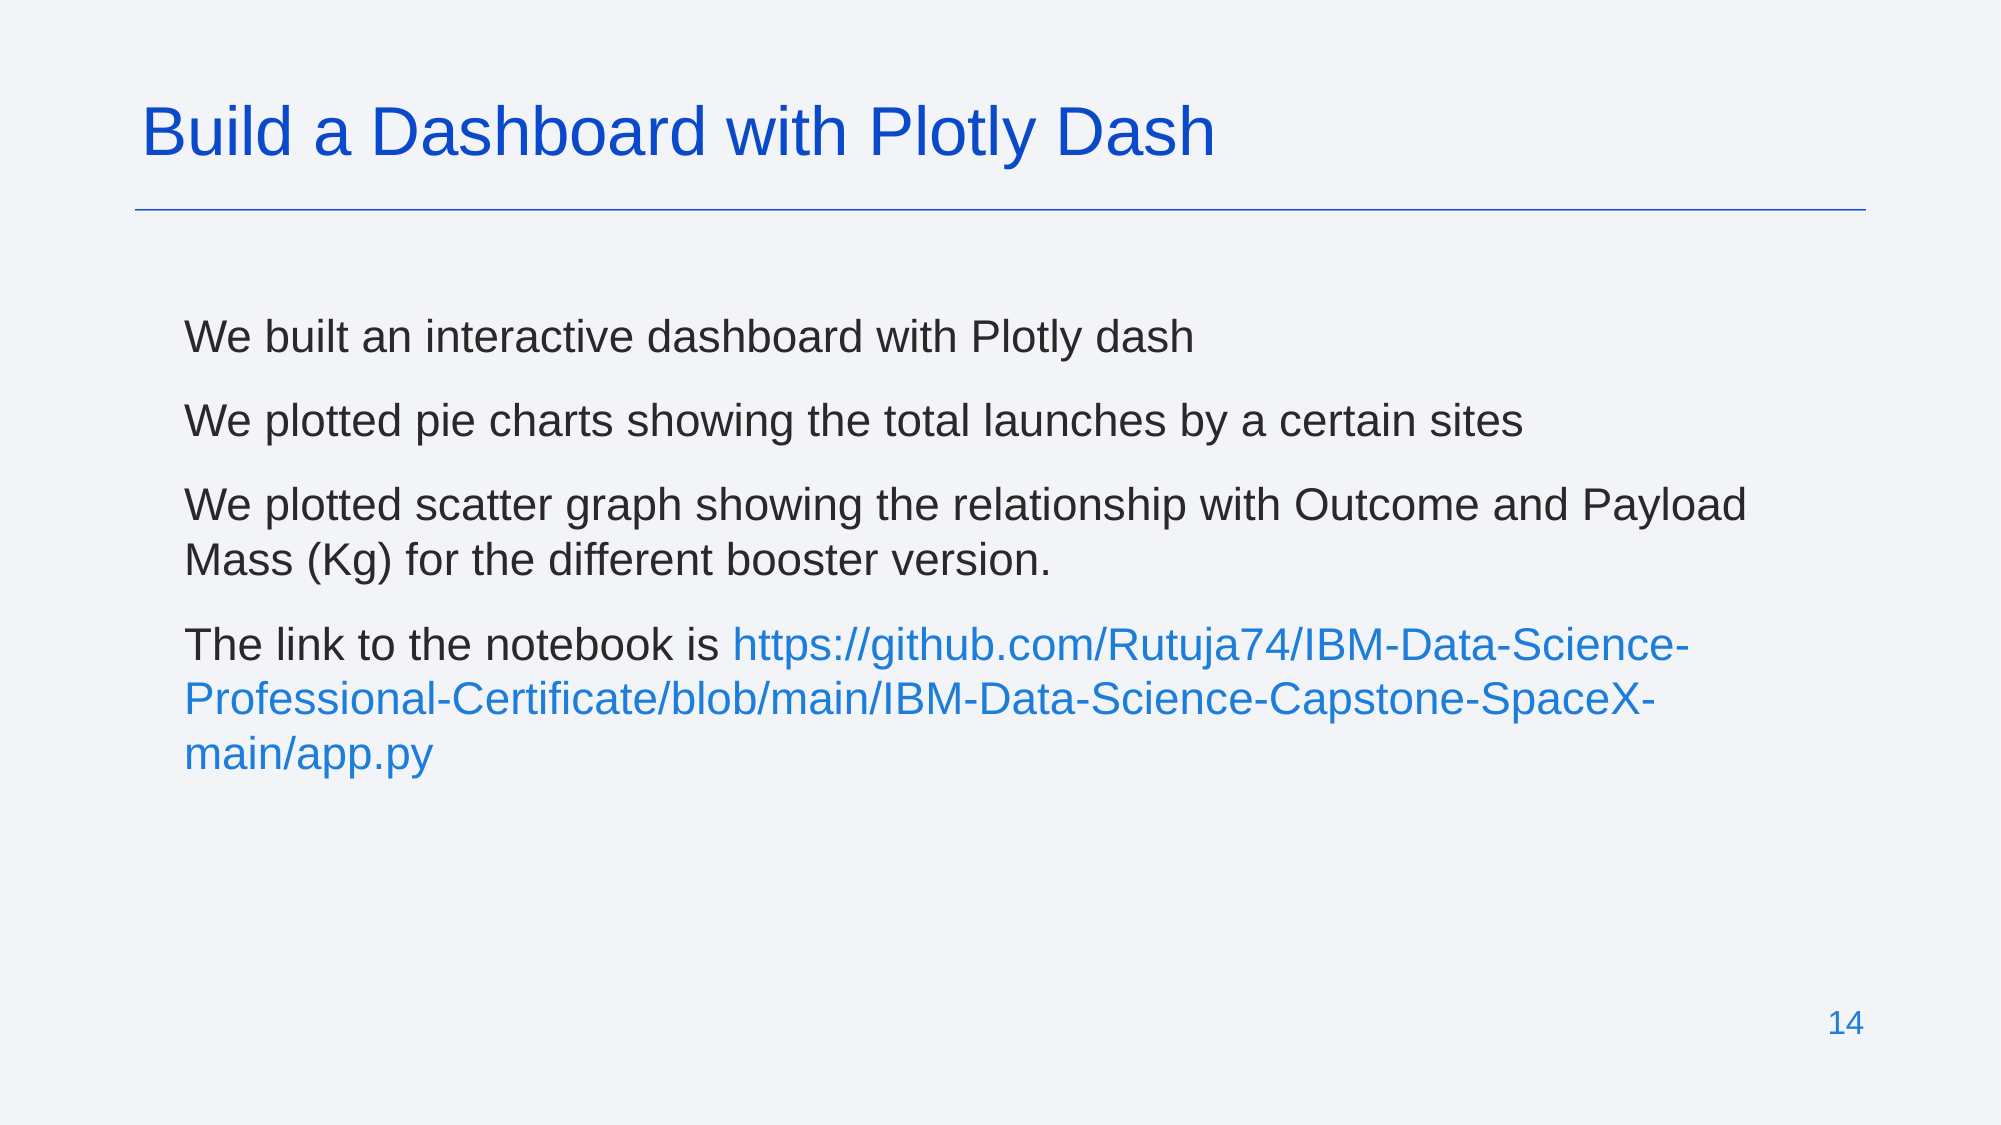

Build a Dashboard with Plotly Dash
We built an interactive dashboard with Plotly dash
We plotted pie charts showing the total launches by a certain sites
We plotted scatter graph showing the relationship with Outcome and Payload Mass (Kg) for the different booster version.
The link to the notebook is https://github.com/Rutuja74/IBM-Data-Science-Professional-Certificate/blob/main/IBM-Data-Science-Capstone-SpaceX-main/app.py
14